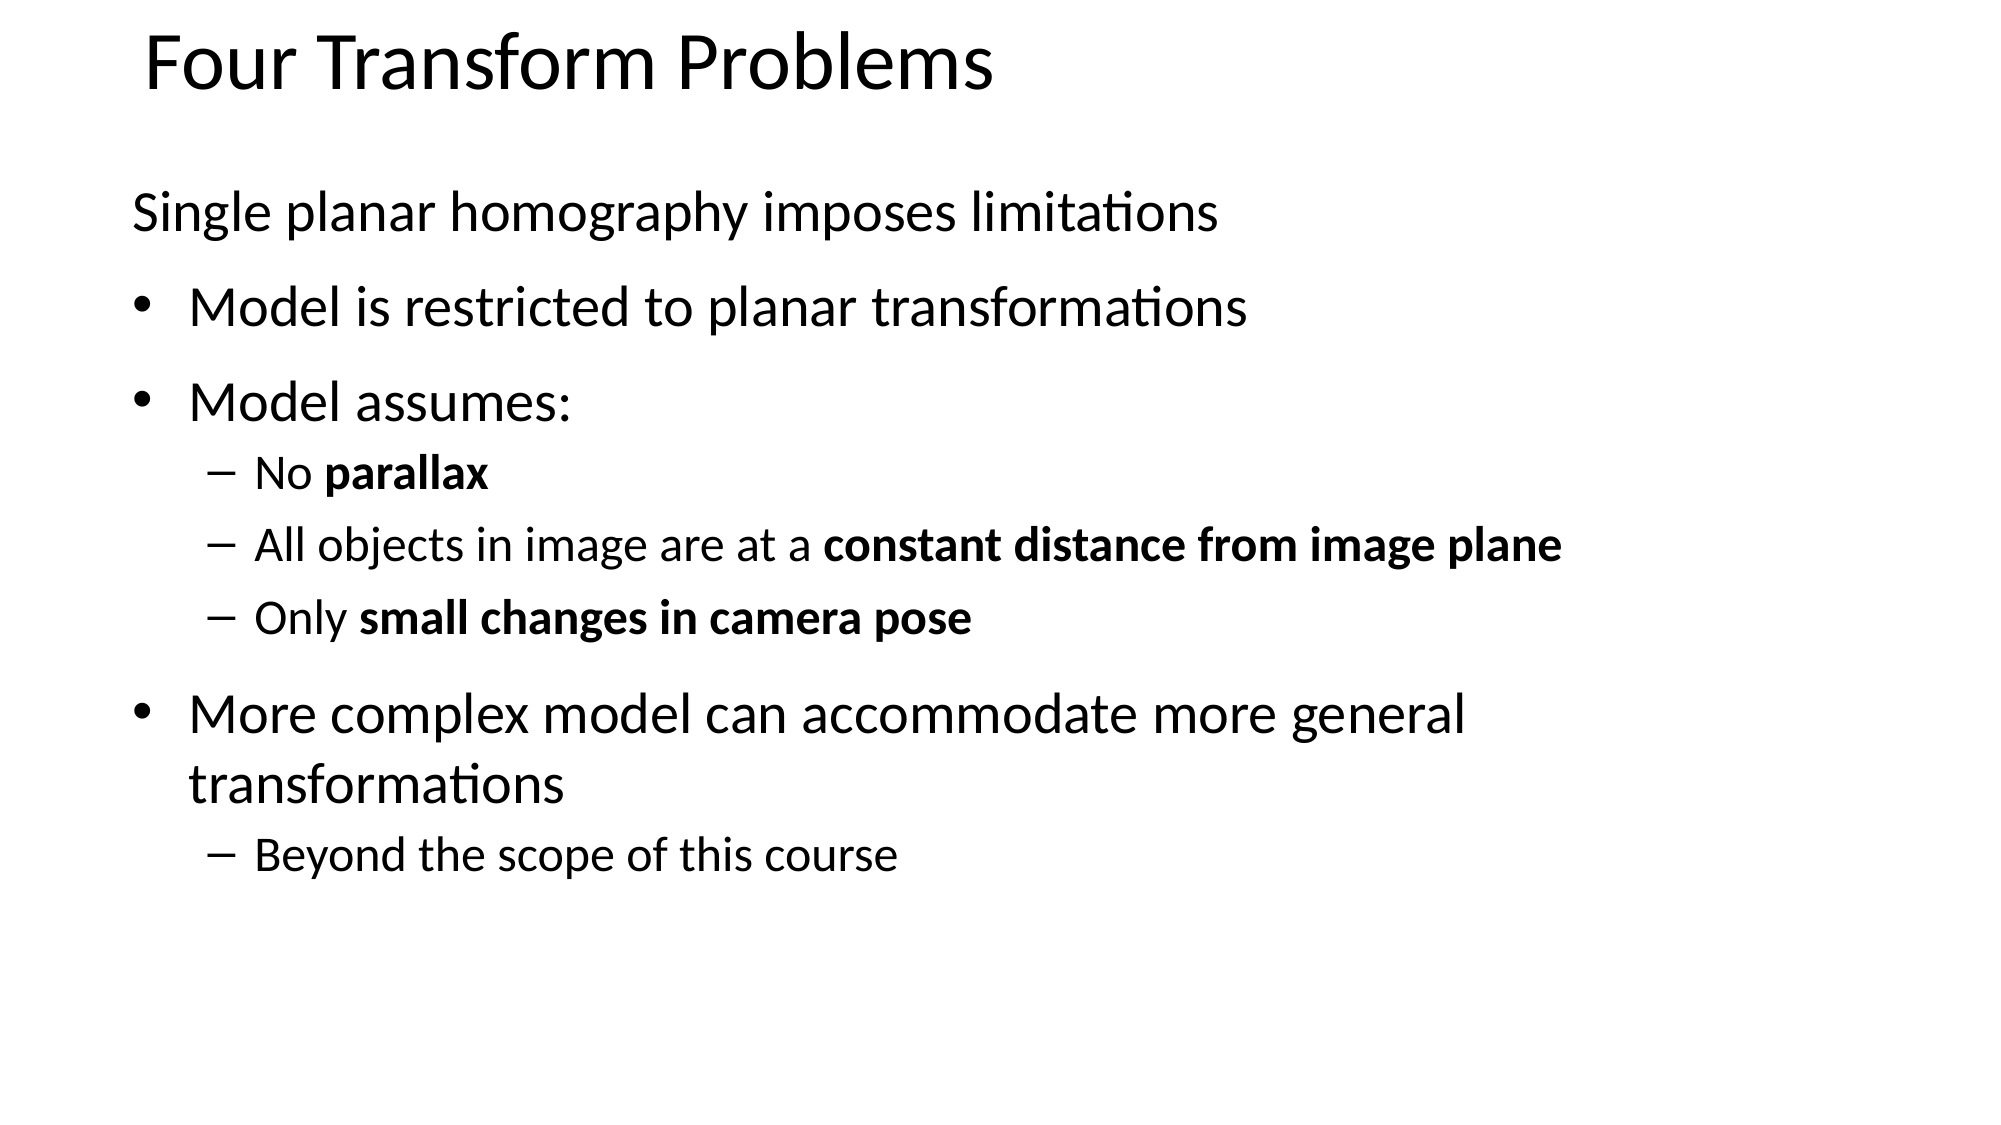

# Four Transform Problems
Single planar homography imposes limitations
Model is restricted to planar transformations
Model assumes:
No parallax
All objects in image are at a constant distance from image plane
Only small changes in camera pose
More complex model can accommodate more general transformations
Beyond the scope of this course